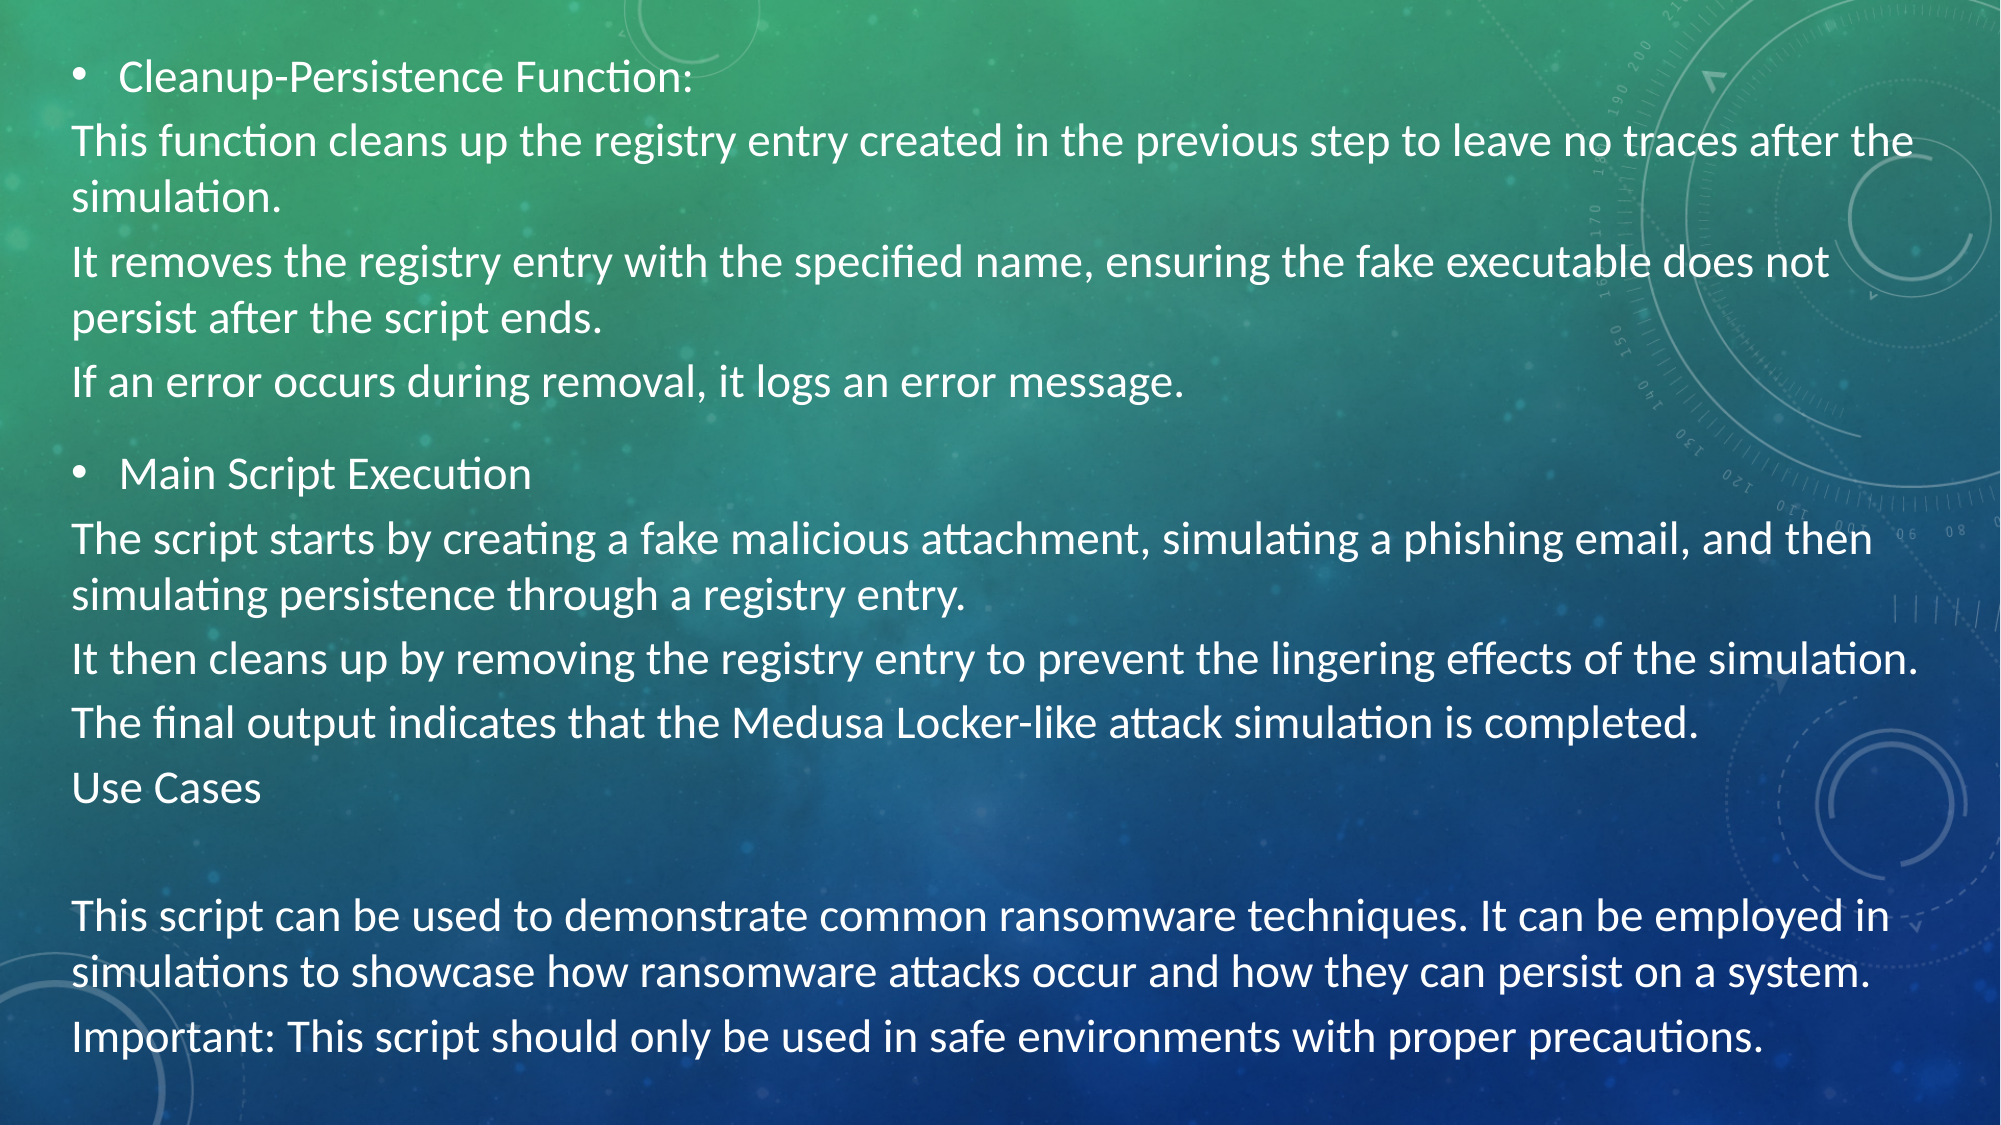

Cleanup-Persistence Function:
This function cleans up the registry entry created in the previous step to leave no traces after the simulation.
It removes the registry entry with the specified name, ensuring the fake executable does not persist after the script ends.
If an error occurs during removal, it logs an error message.
Main Script Execution
The script starts by creating a fake malicious attachment, simulating a phishing email, and then simulating persistence through a registry entry.
It then cleans up by removing the registry entry to prevent the lingering effects of the simulation.
The final output indicates that the Medusa Locker-like attack simulation is completed.
Use Cases

This script can be used to demonstrate common ransomware techniques. It can be employed in simulations to showcase how ransomware attacks occur and how they can persist on a system.
Important: This script should only be used in safe environments with proper precautions.